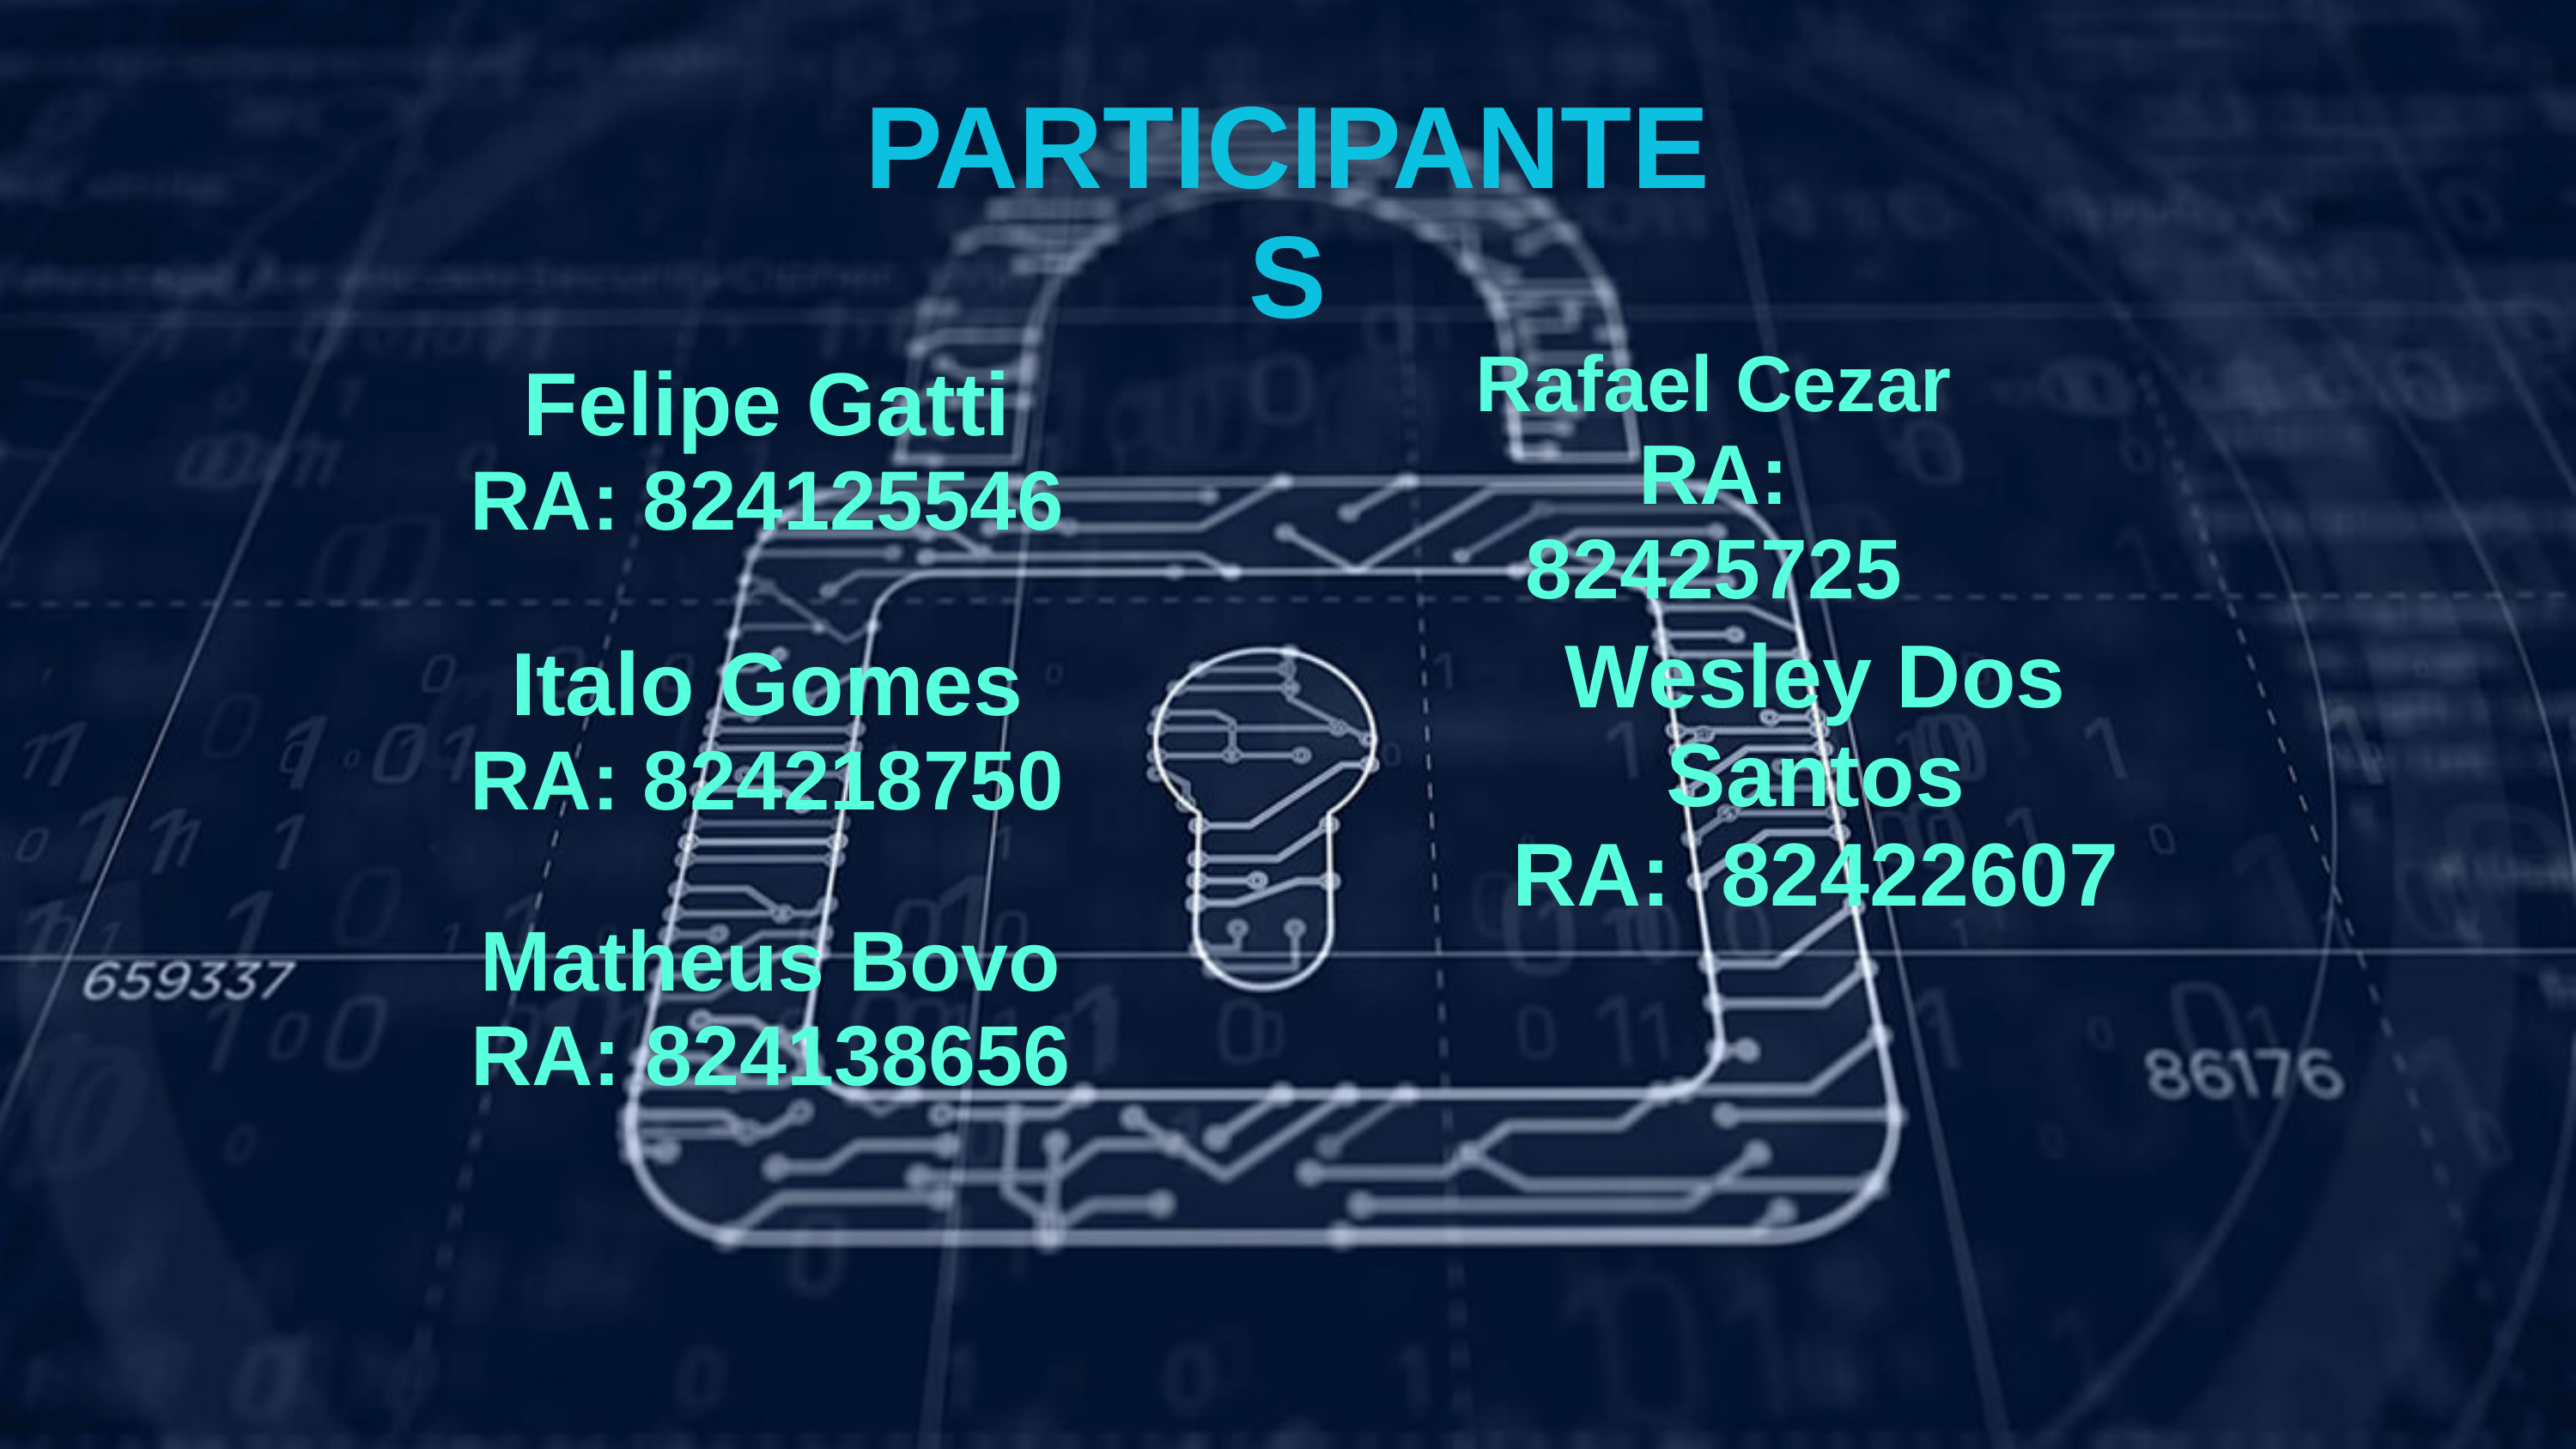

PARTICIPANTES
Rafael Cezar
RA: 82425725
Felipe Gatti
RA: 824125546
Wesley Dos Santos
RA:  82422607
Italo Gomes
RA: 824218750
Matheus Bovo
RA: 824138656